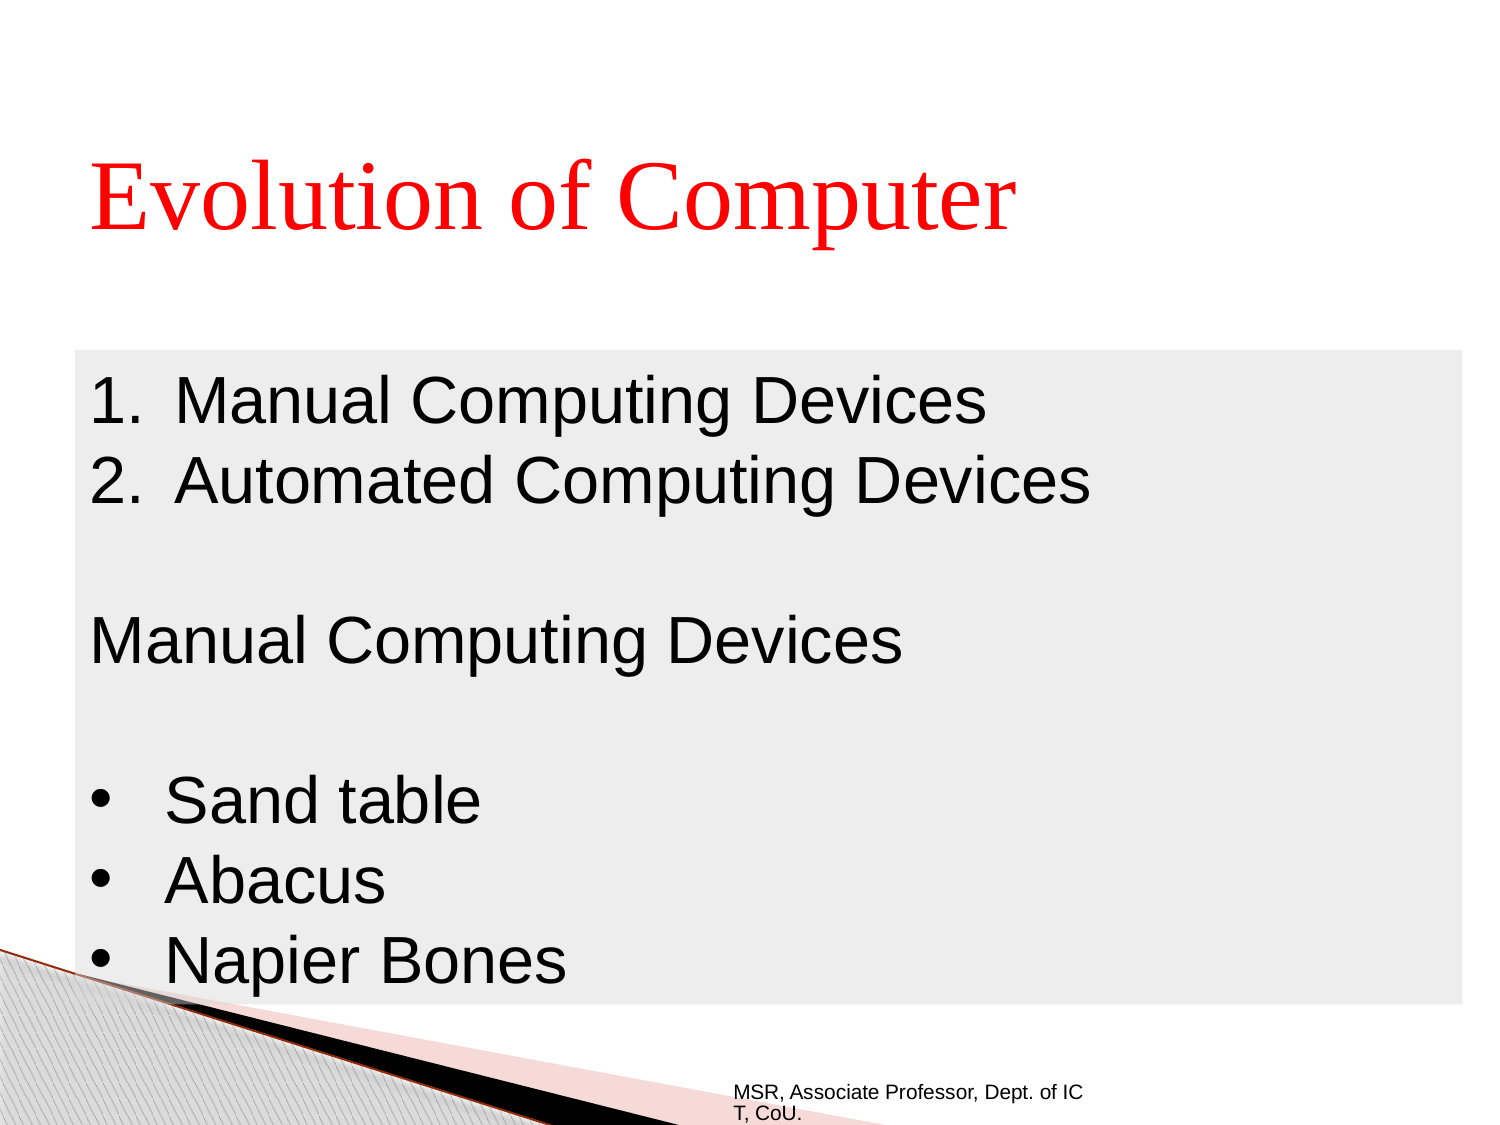

Evolution of Computer

Manual Computing Devices
Automated Computing Devices

Manual Computing Devices

Sand table
Abacus
Napier Bones
MSR, Associate Professor, Dept. of ICT, CoU.